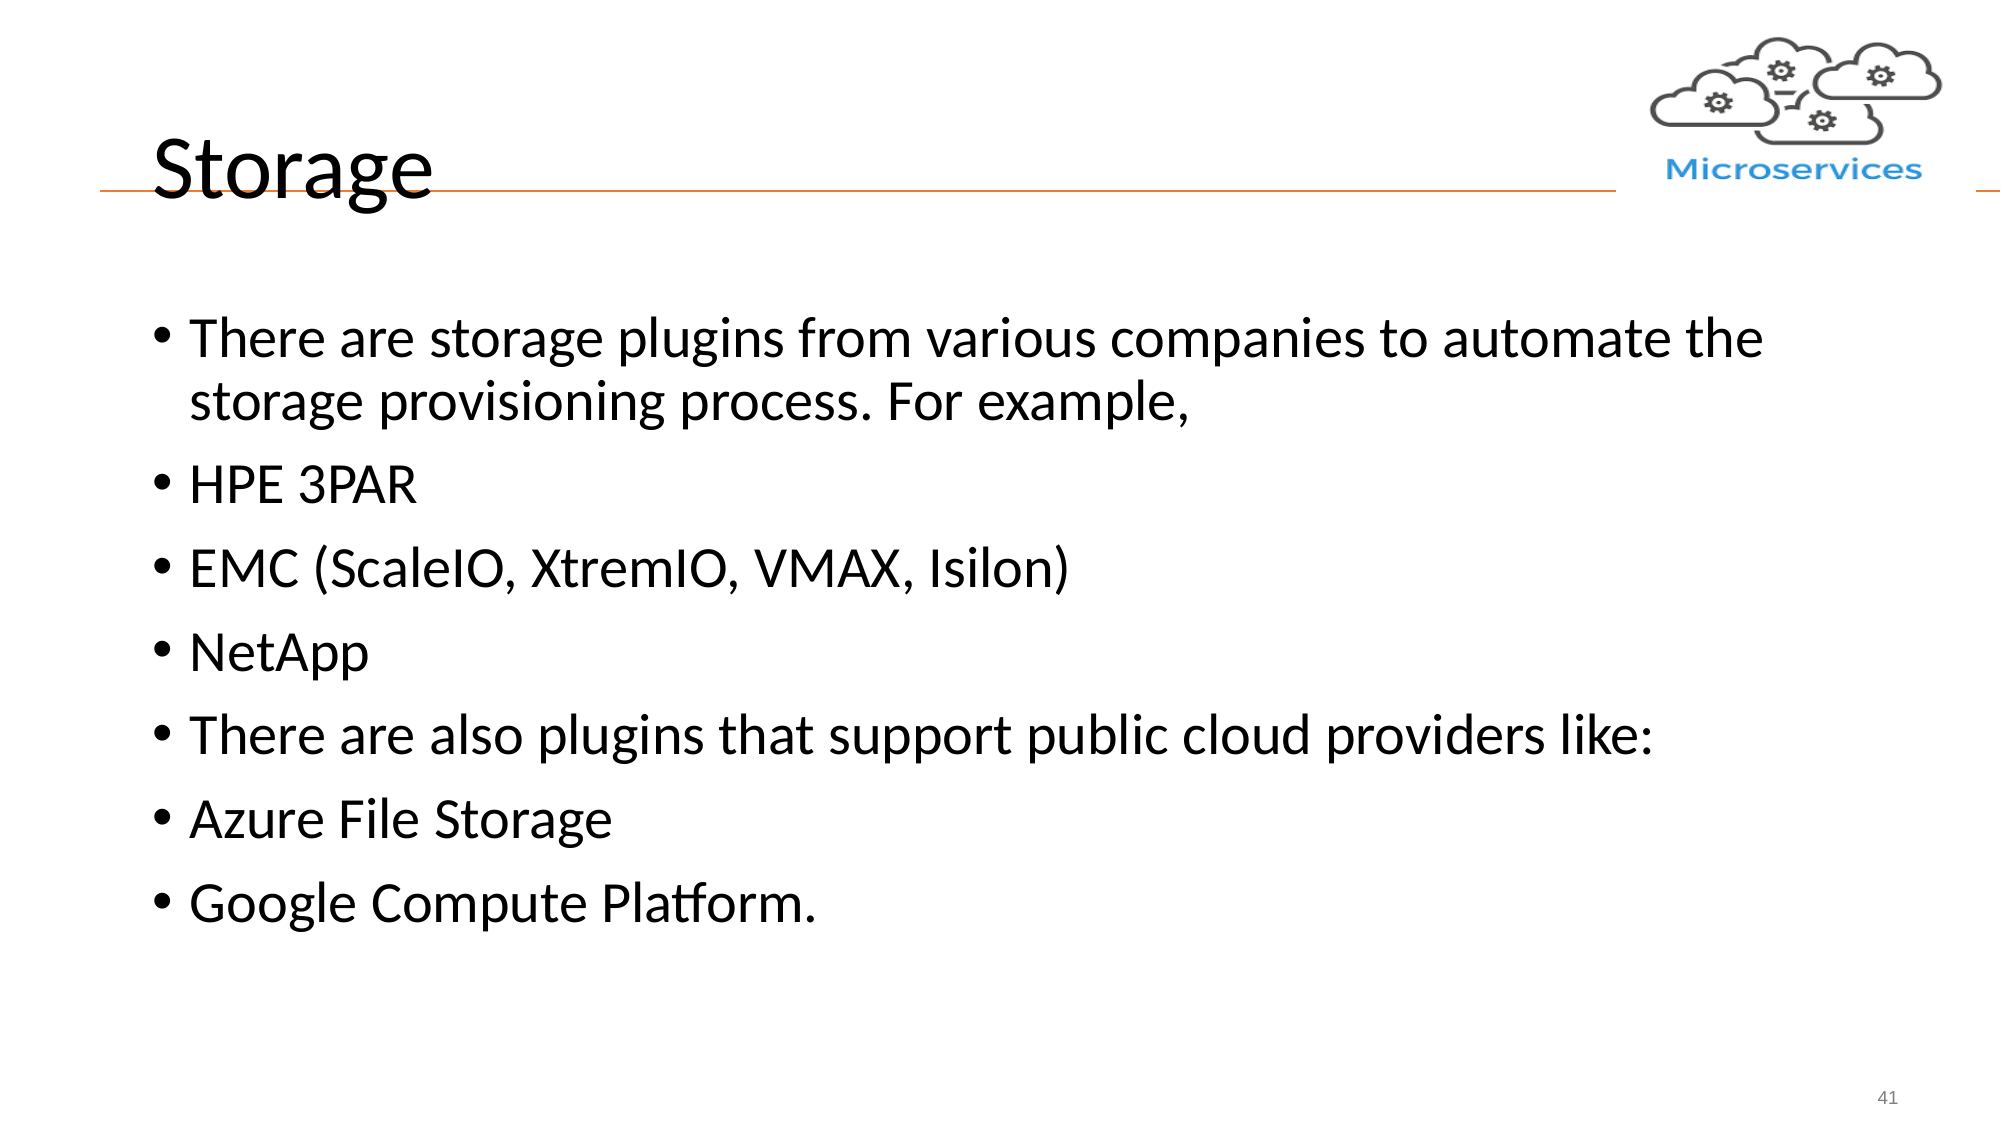

# Storage
There are storage plugins from various companies to automate the storage provisioning process. For example,
HPE 3PAR
EMC (ScaleIO, XtremIO, VMAX, Isilon)
NetApp
There are also plugins that support public cloud providers like:
Azure File Storage
Google Compute Platform.